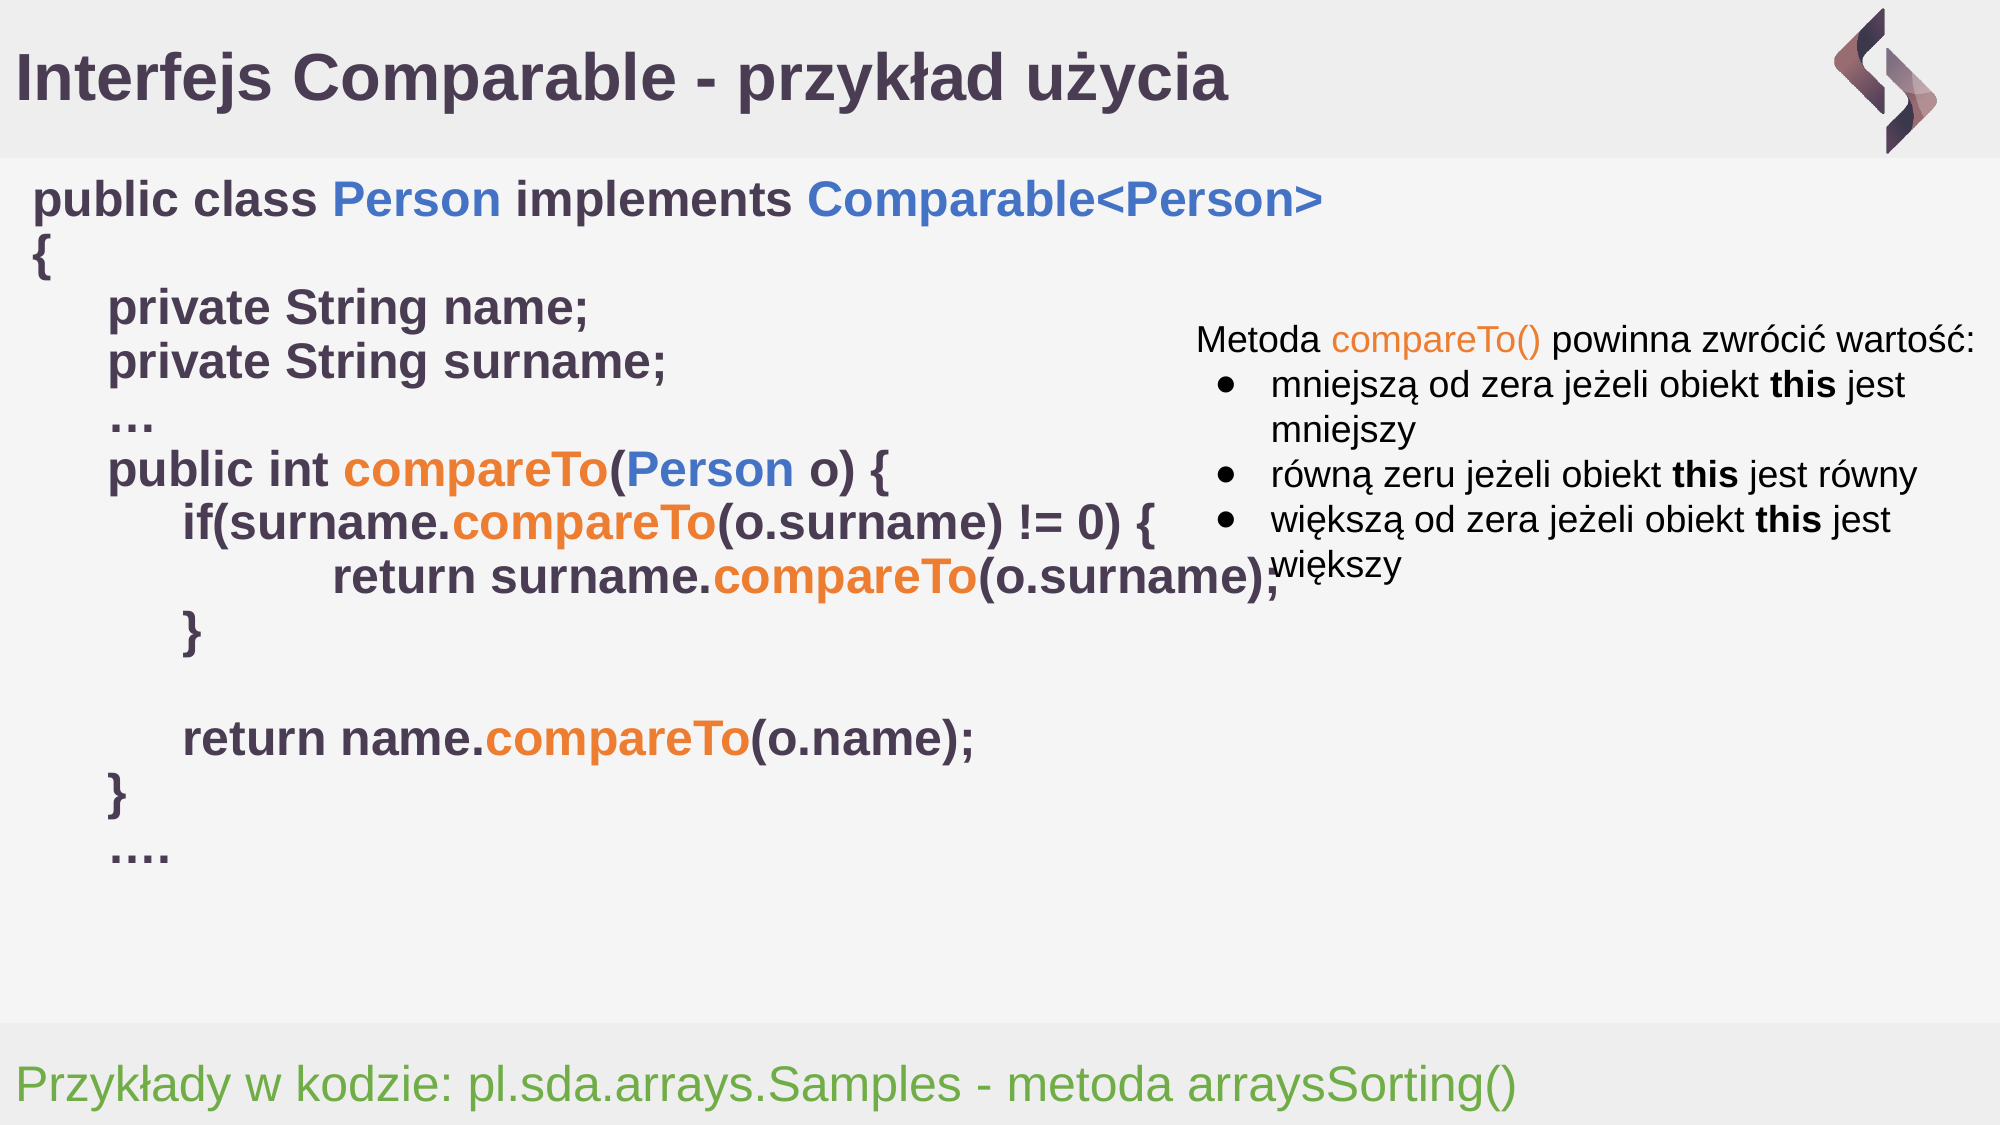

# Interfejs Comparable - przykład użycia
public class Person implements Comparable<Person> {
private String name;
private String surname;
…
public int compareTo(Person o) {
    	if(surname.compareTo(o.surname) != 0) {
        	return surname.compareTo(o.surname);
    	}

    	return name.compareTo(o.name);
}
….
Metoda compareTo() powinna zwrócić wartość:
mniejszą od zera jeżeli obiekt this jest mniejszy
równą zeru jeżeli obiekt this jest równy
większą od zera jeżeli obiekt this jest większy

Przykłady w kodzie: pl.sda.arrays.Samples - metoda arraysSorting()